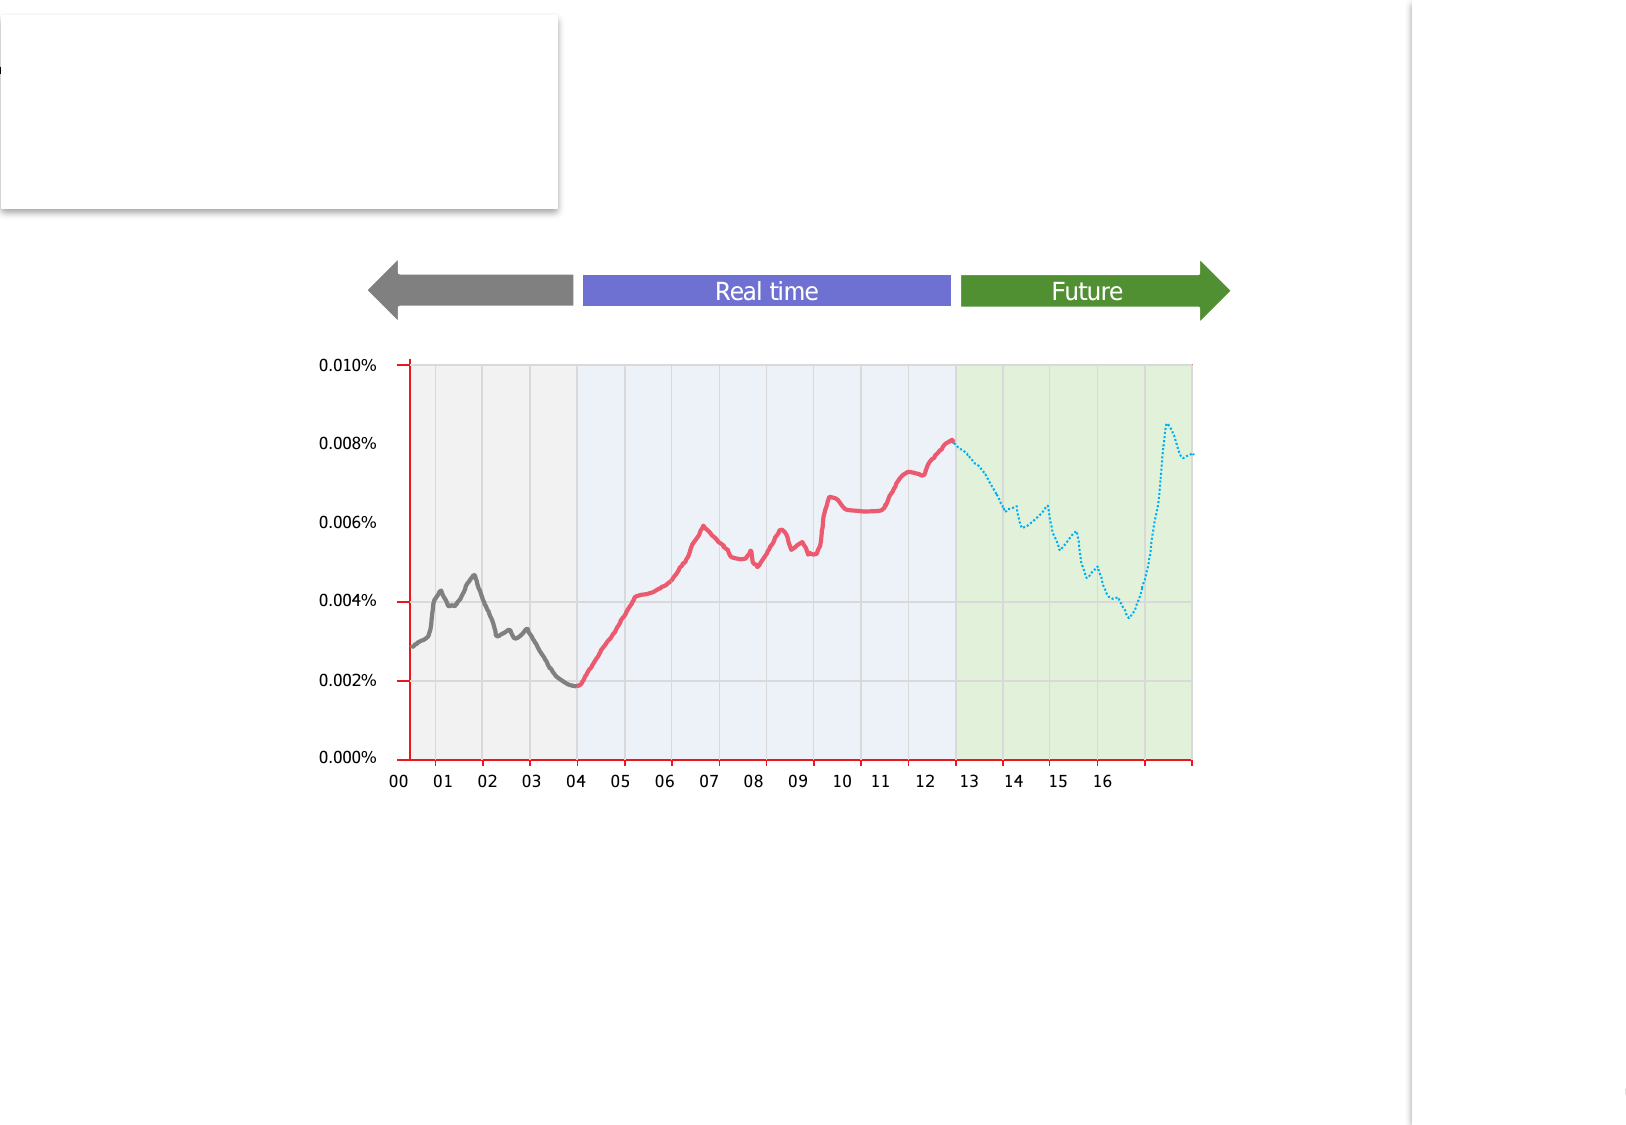

Past
Future
Real time
0.010%

0.008%

0.006%

0.004%

0.002%

0.000%

00    01    02    03    04    05    06    07    08    09    10   11    12    13    14    15    16
Copyright (c) 2013 FRI-LPT, FE-LTFE
5